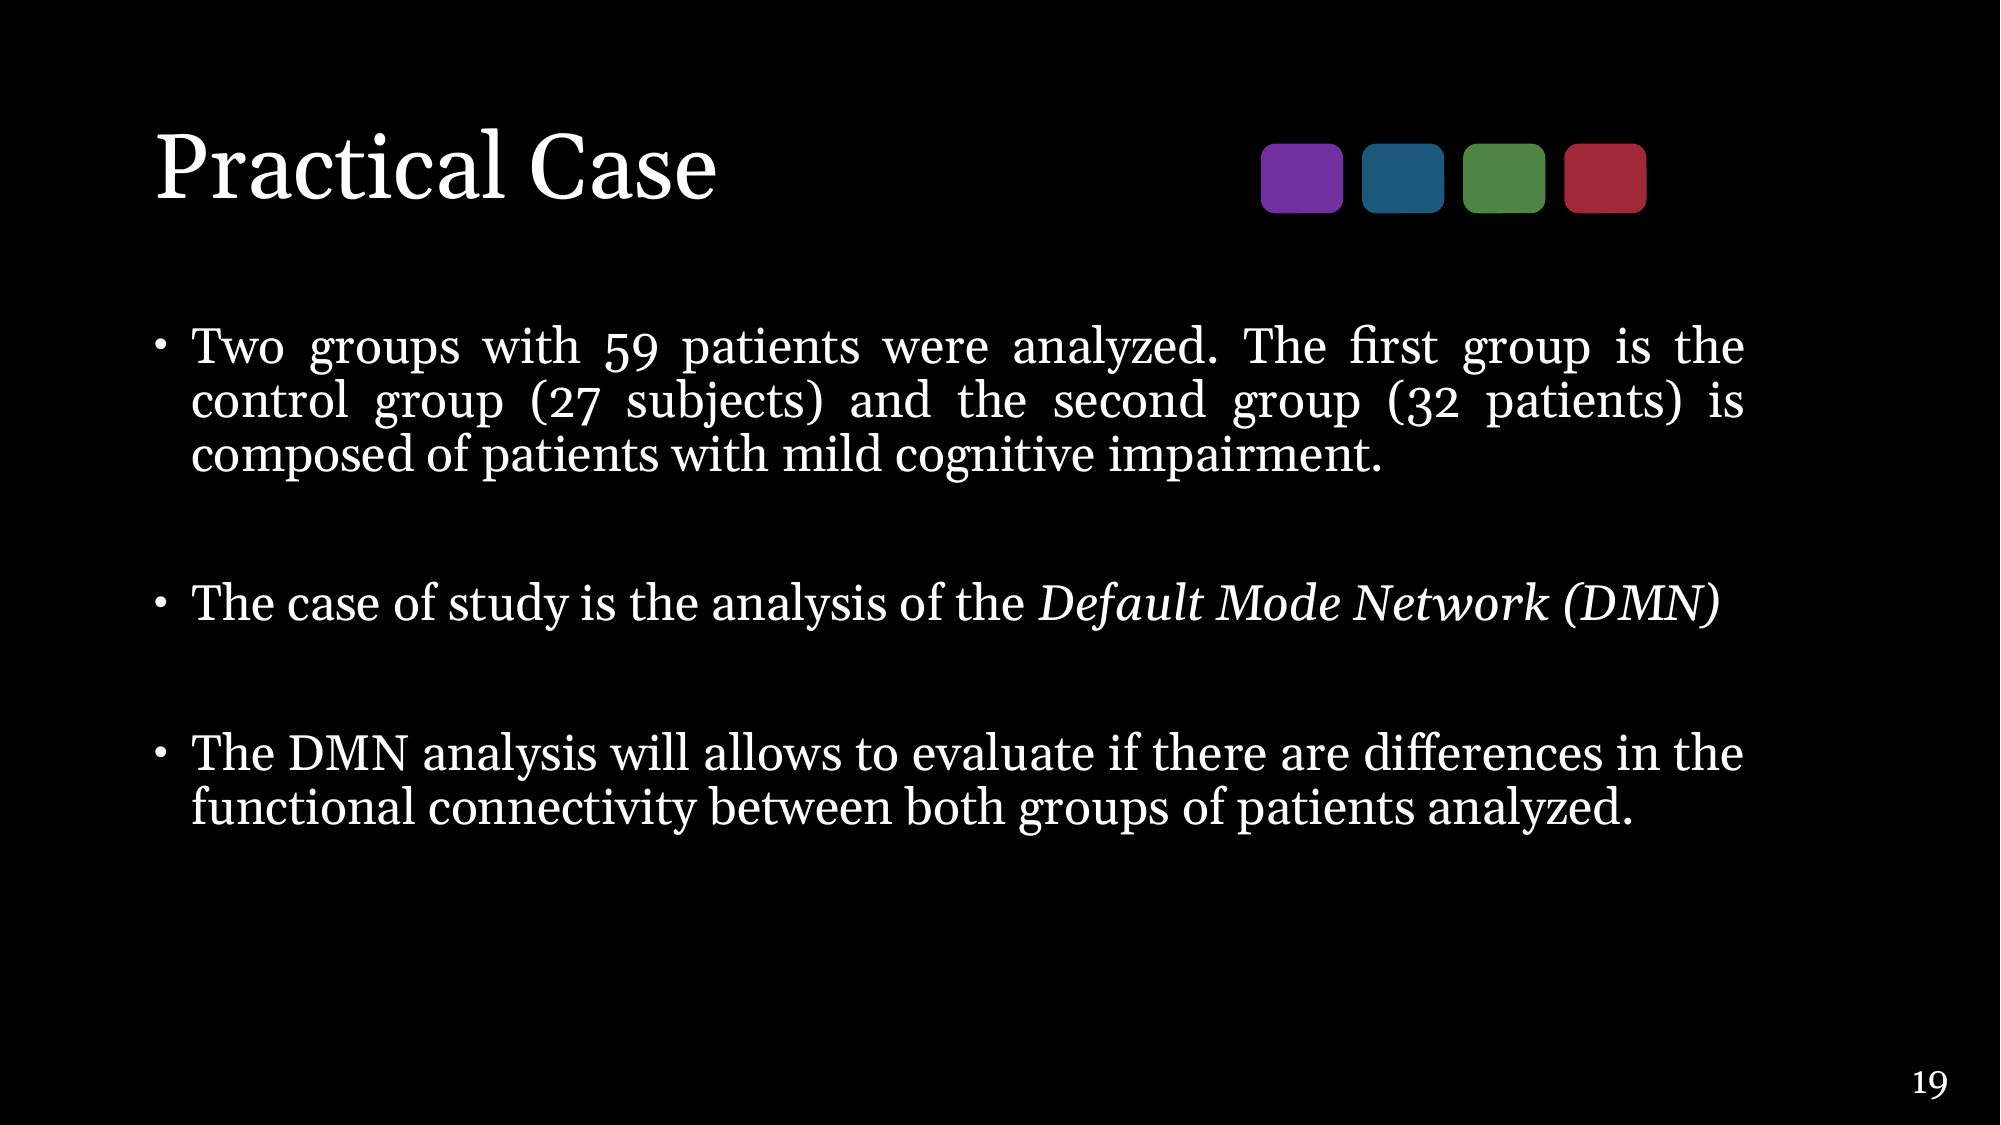

# Practical Case

Two groups with 59 patients were analyzed. The first group is the control group (27 subjects) and the second group (32 patients) is composed of patients with mild cognitive impairment.

The case of study is the analysis of the Default Mode Network (DMN)

The DMN analysis will allows to evaluate if there are differences in the functional connectivity between both groups of patients analyzed.
19